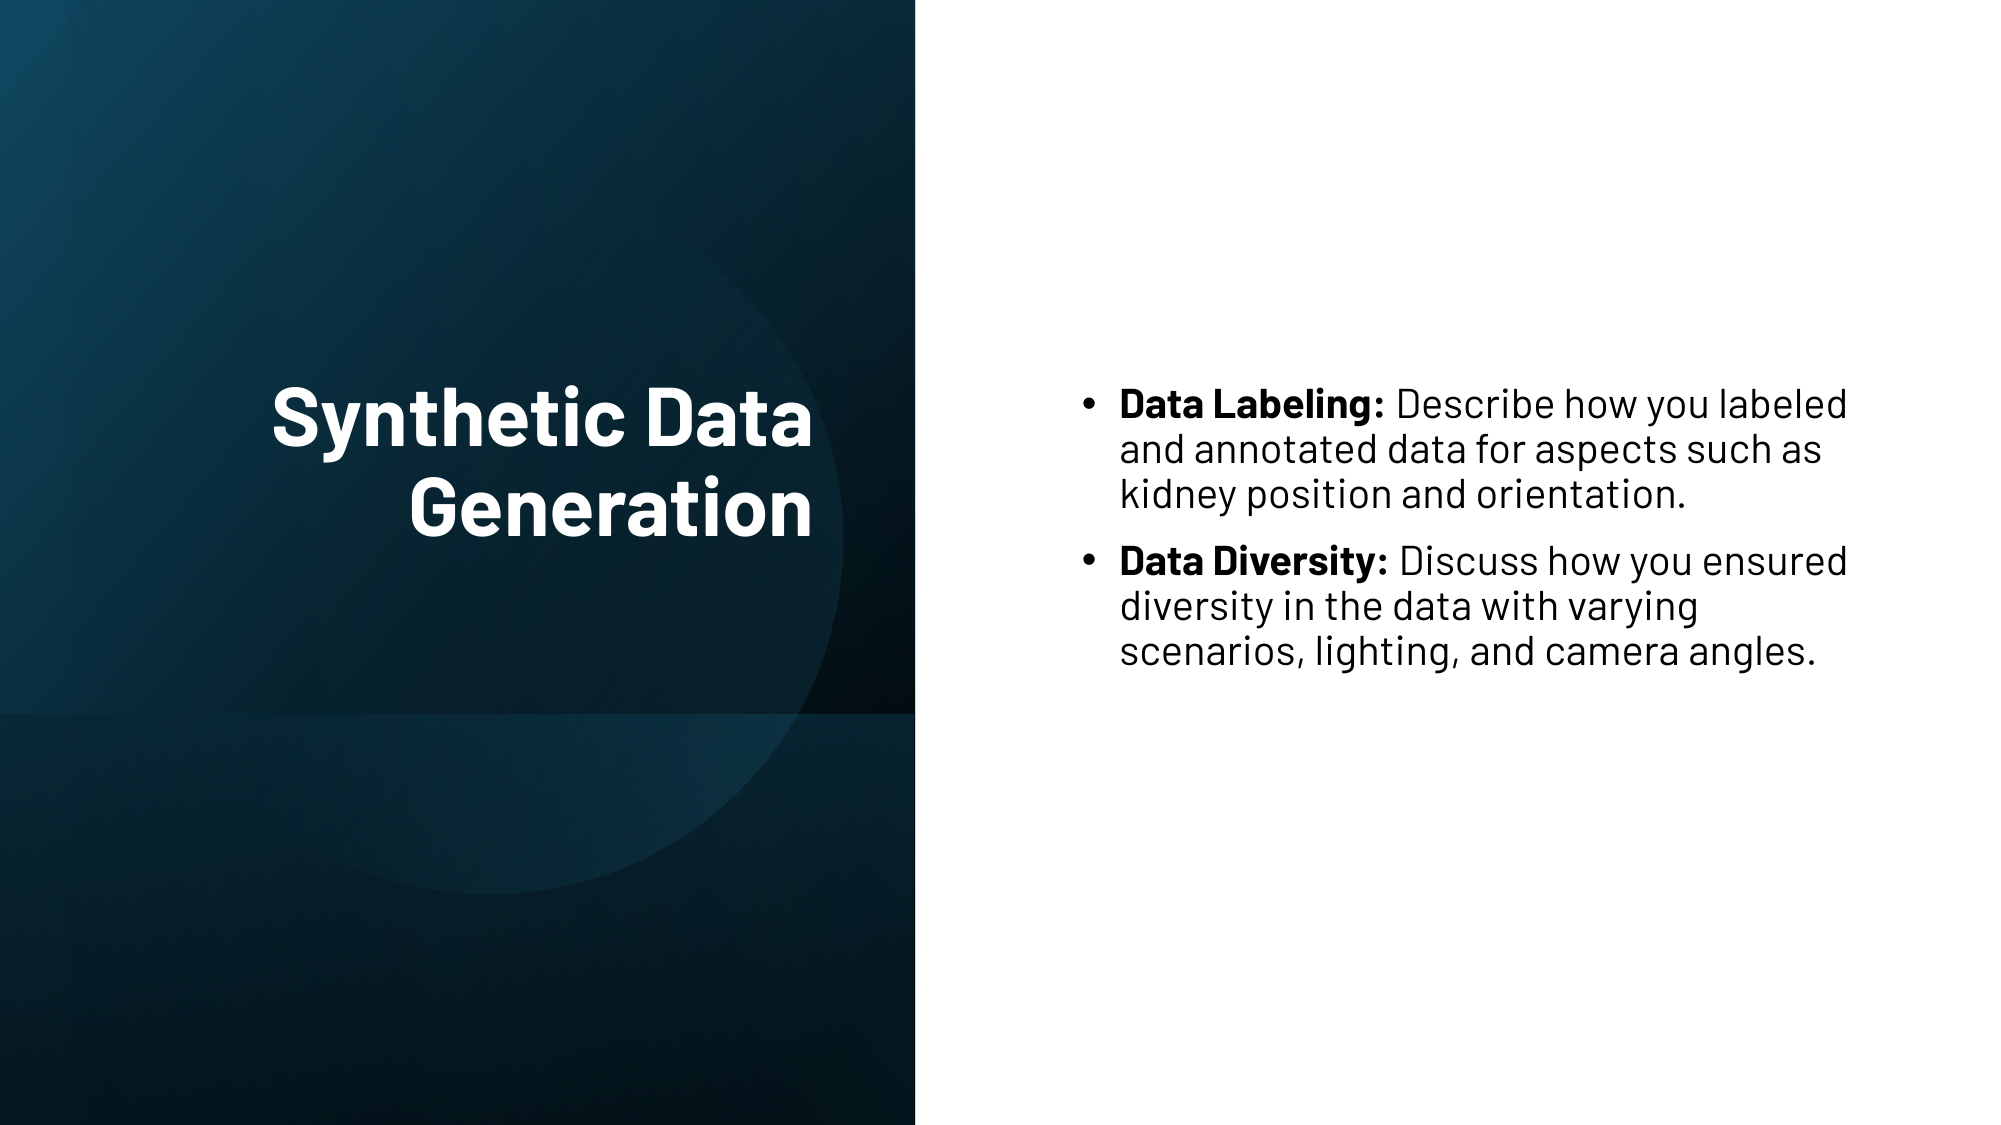

# Synthetic Data Generation

Data Labeling: Describe how you labeled and annotated data for aspects such as kidney position and orientation.
Data Diversity: Discuss how you ensured diversity in the data with varying scenarios, lighting, and camera angles.